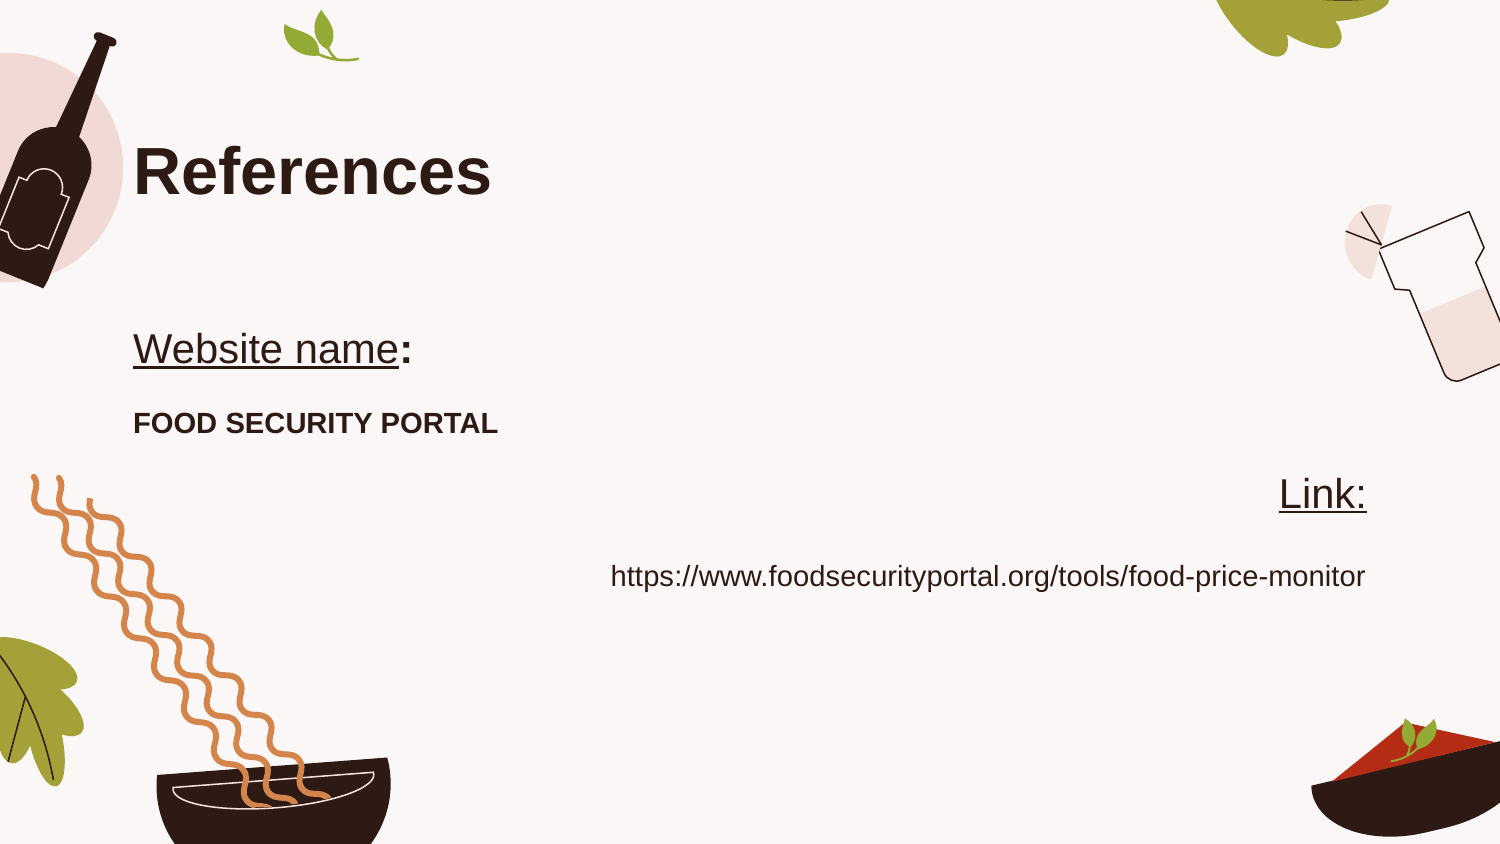

# References
Website name:
FOOD SECURITY PORTAL
Link:

https://www.foodsecurityportal.org/tools/food-price-monitor